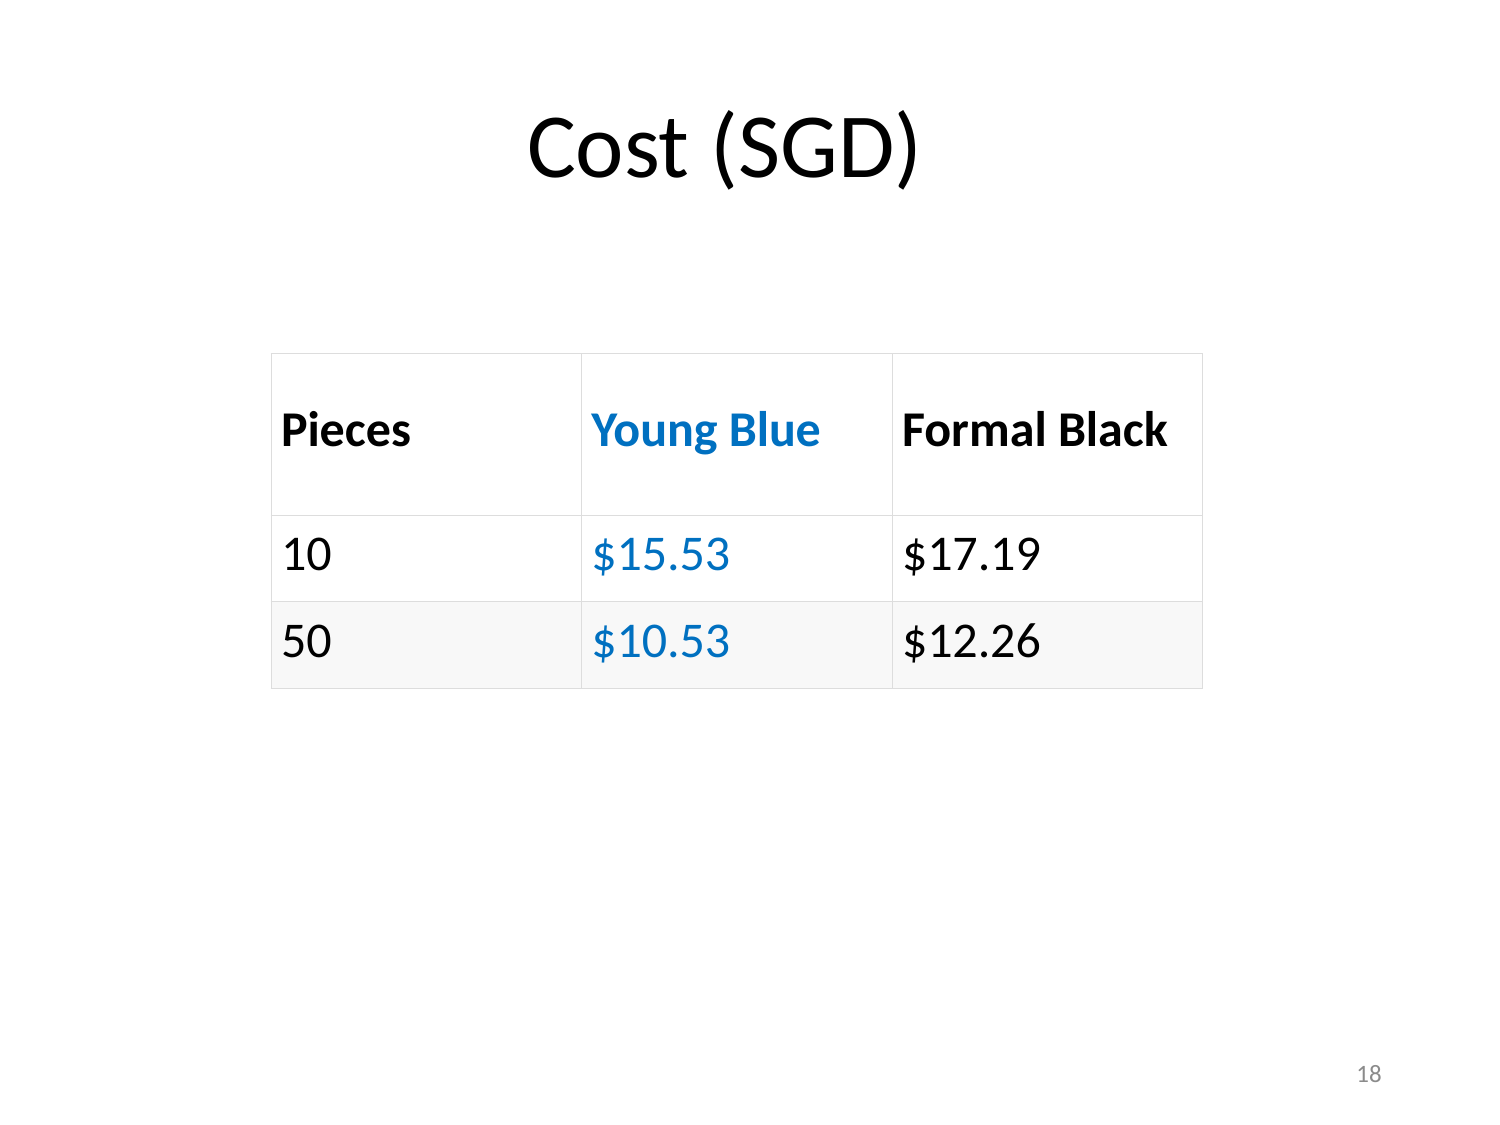

# Cost (SGD)
| Pieces | Young Blue | Formal Black |
| --- | --- | --- |
| 10 | $15.53 | $17.19 |
| 50 | $10.53 | $12.26 |
18